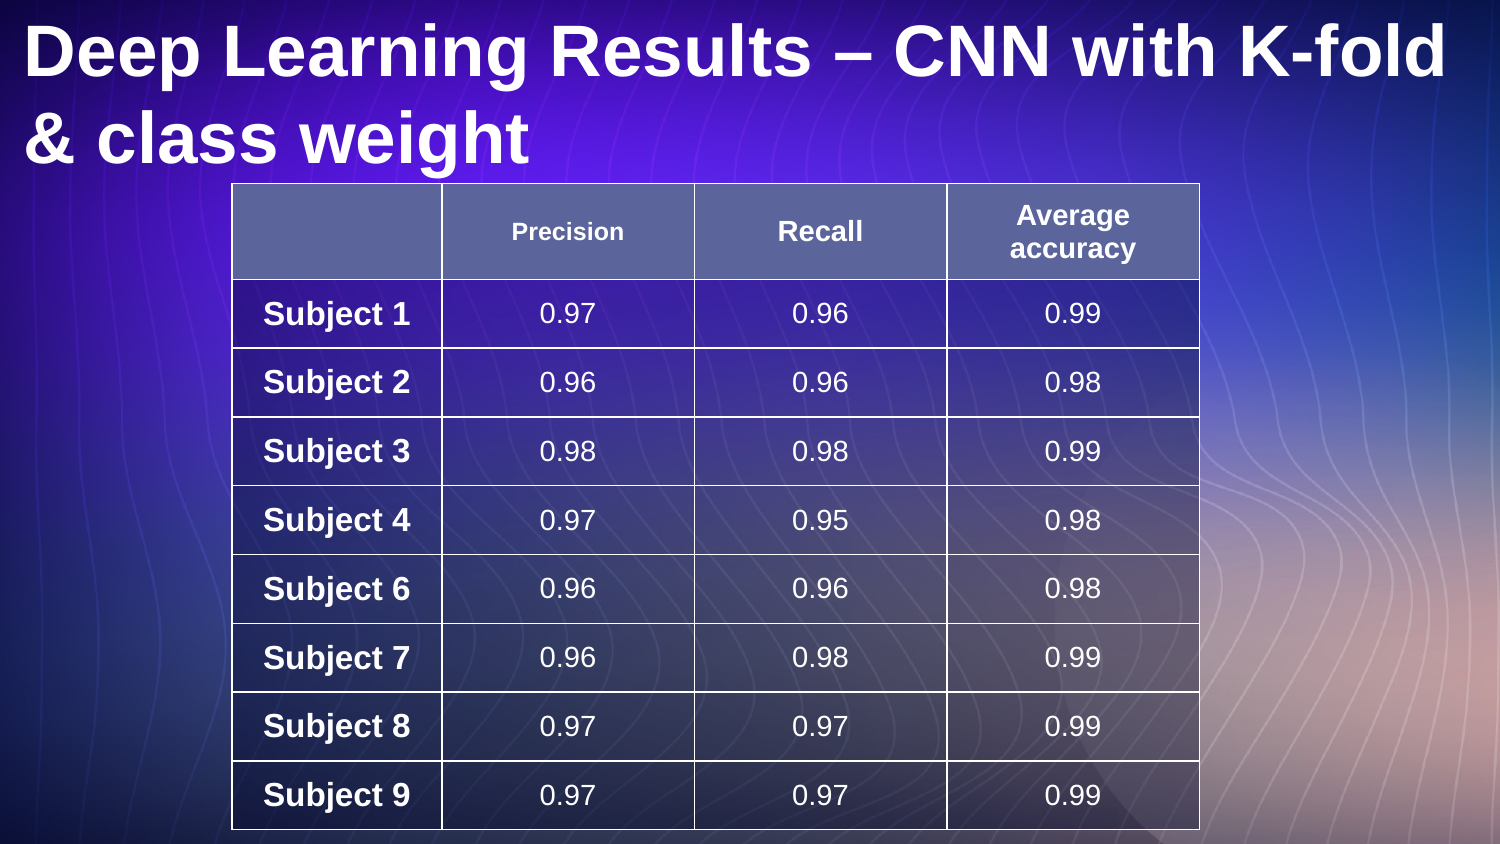

# Deep Learning Results – CNN with K-fold & class weight
|  | Precision | Recall | Average accuracy |
| --- | --- | --- | --- |
| Subject 1 | 0.97 | 0.96 | 0.99 |
| Subject 2 | 0.96 | 0.96 | 0.98 |
| Subject 3 | 0.98 | 0.98 | 0.99 |
| Subject 4 | 0.97 | 0.95 | 0.98 |
| Subject 6 | 0.96 | 0.96 | 0.98 |
| Subject 7 | 0.96 | 0.98 | 0.99 |
| Subject 8 | 0.97 | 0.97 | 0.99 |
| Subject 9 | 0.97 | 0.97 | 0.99 |